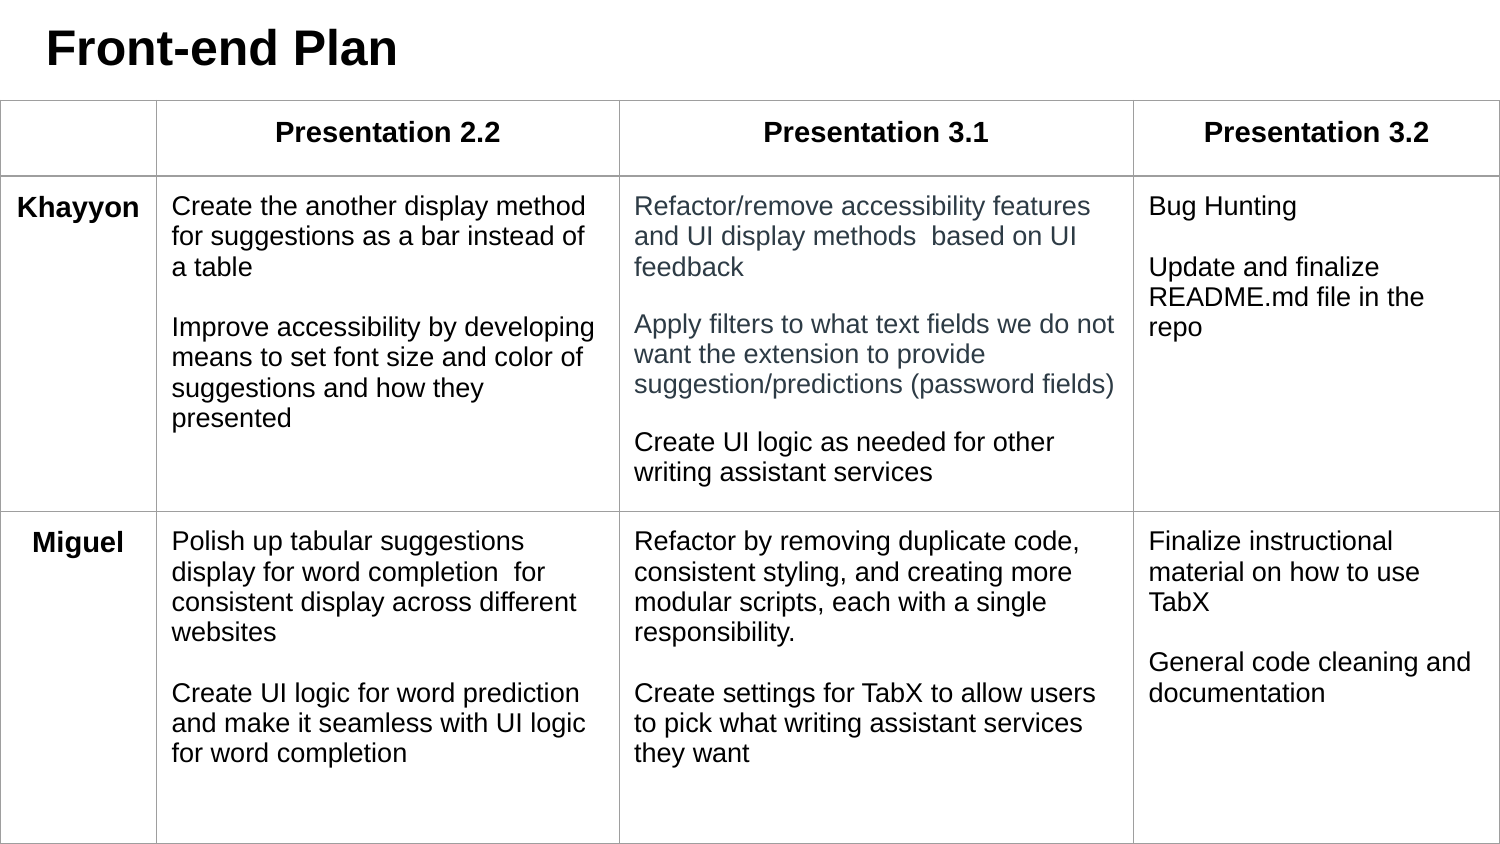

Front-end Plan
|  | Presentation 2.2 | Presentation 3.1 | Presentation 3.2 |
| --- | --- | --- | --- |
| Khayyon | Create the another display method for suggestions as a bar instead of a table Improve accessibility by developing means to set font size and color of suggestions and how they presented | Refactor/remove accessibility features and UI display methods based on UI feedback Apply filters to what text fields we do not want the extension to provide suggestion/predictions (password fields) Create UI logic as needed for other writing assistant services | Bug Hunting Update and finalize README.md file in the repo |
| Miguel | Polish up tabular suggestions display for word completion for consistent display across different websites Create UI logic for word prediction and make it seamless with UI logic for word completion | Refactor by removing duplicate code, consistent styling, and creating more modular scripts, each with a single responsibility. Create settings for TabX to allow users to pick what writing assistant services they want | Finalize instructional material on how to use TabX General code cleaning and documentation |